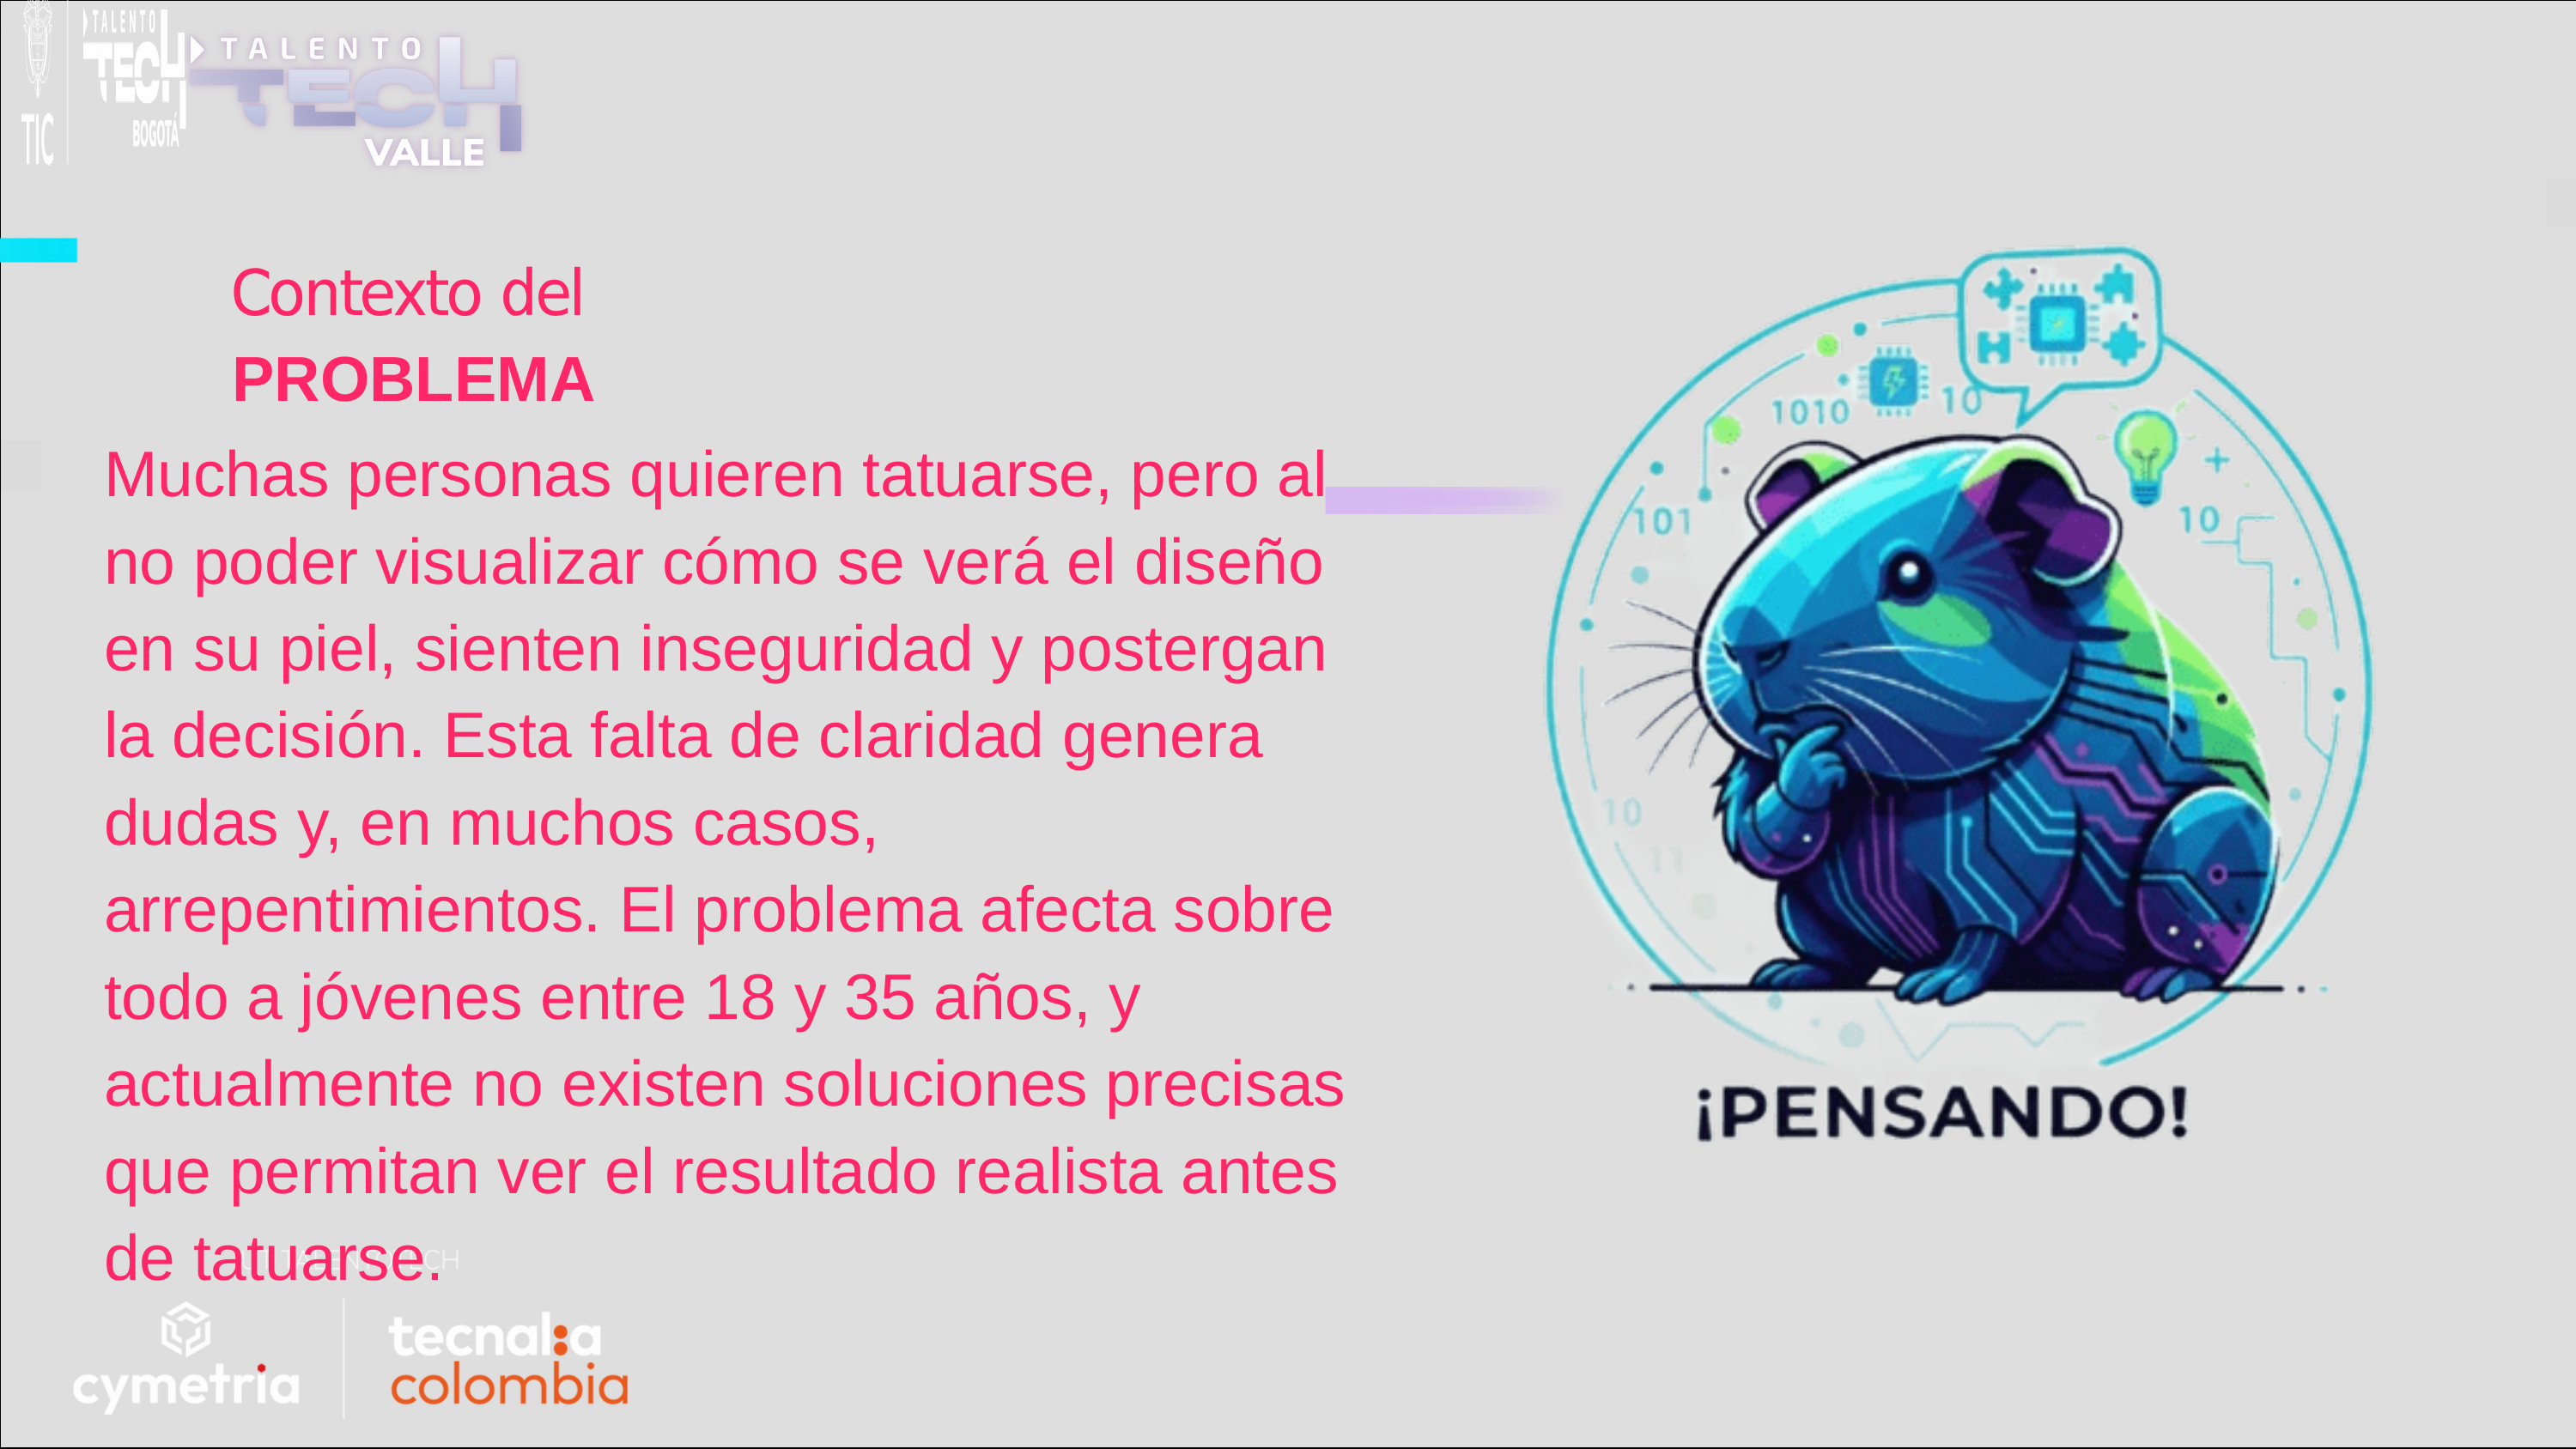

Contexto del PROBLEMA
Muchas personas quieren tatuarse, pero al no poder visualizar cómo se verá el diseño en su piel, sienten inseguridad y postergan la decisión. Esta falta de claridad genera dudas y, en muchos casos, arrepentimientos. El problema afecta sobre todo a jóvenes entre 18 y 35 años, y actualmente no existen soluciones precisas que permitan ver el resultado realista antes de tatuarse.